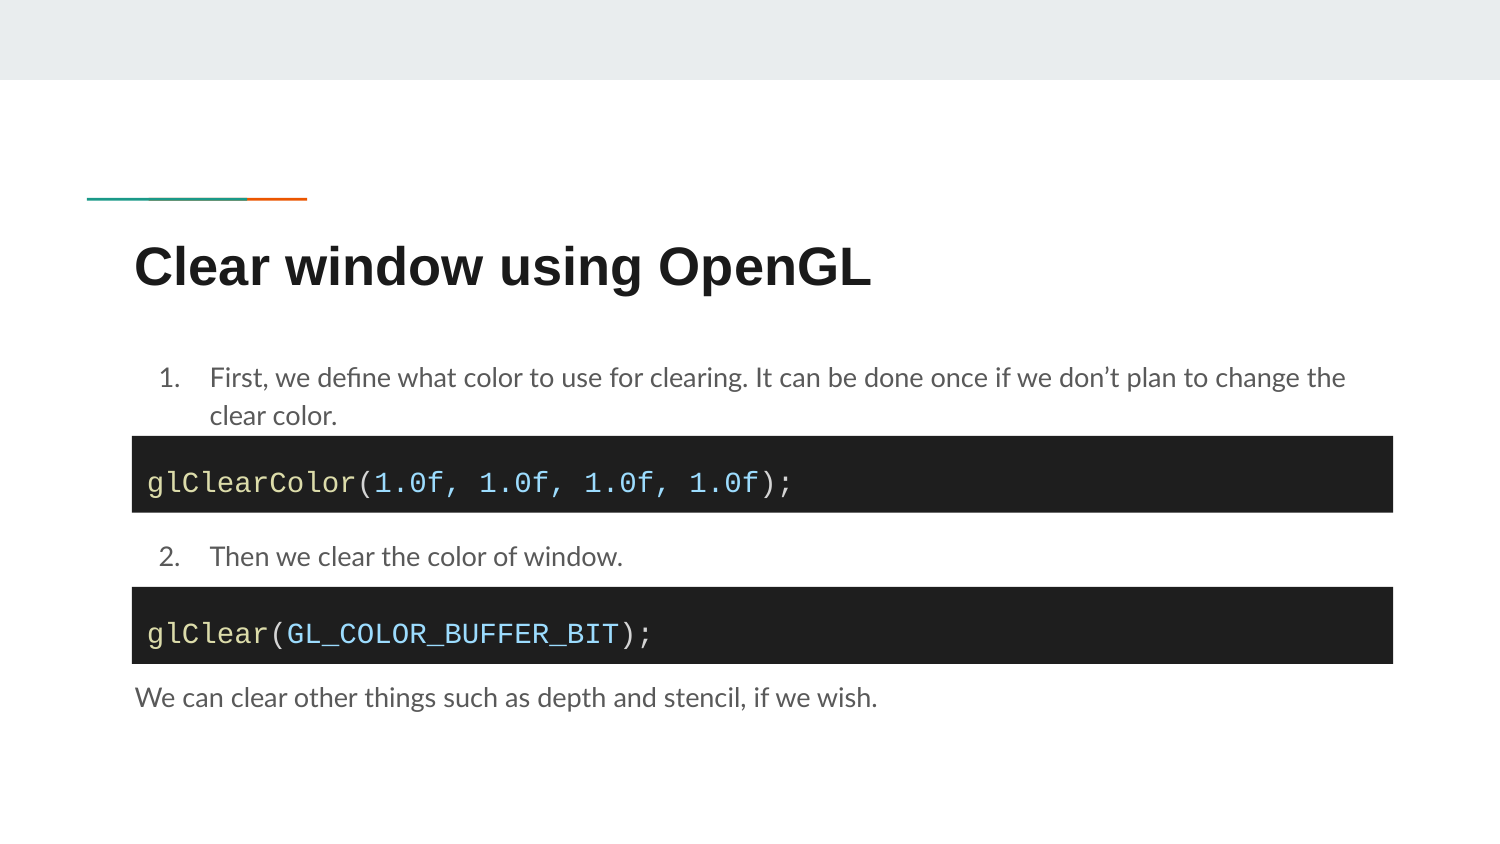

# Clear window using OpenGL
First, we define what color to use for clearing. It can be done once if we don’t plan to change the clear color.

Then we clear the color of window.

We can clear other things such as depth and stencil, if we wish.
glClearColor(1.0f, 1.0f, 1.0f, 1.0f);
glClear(GL_COLOR_BUFFER_BIT);